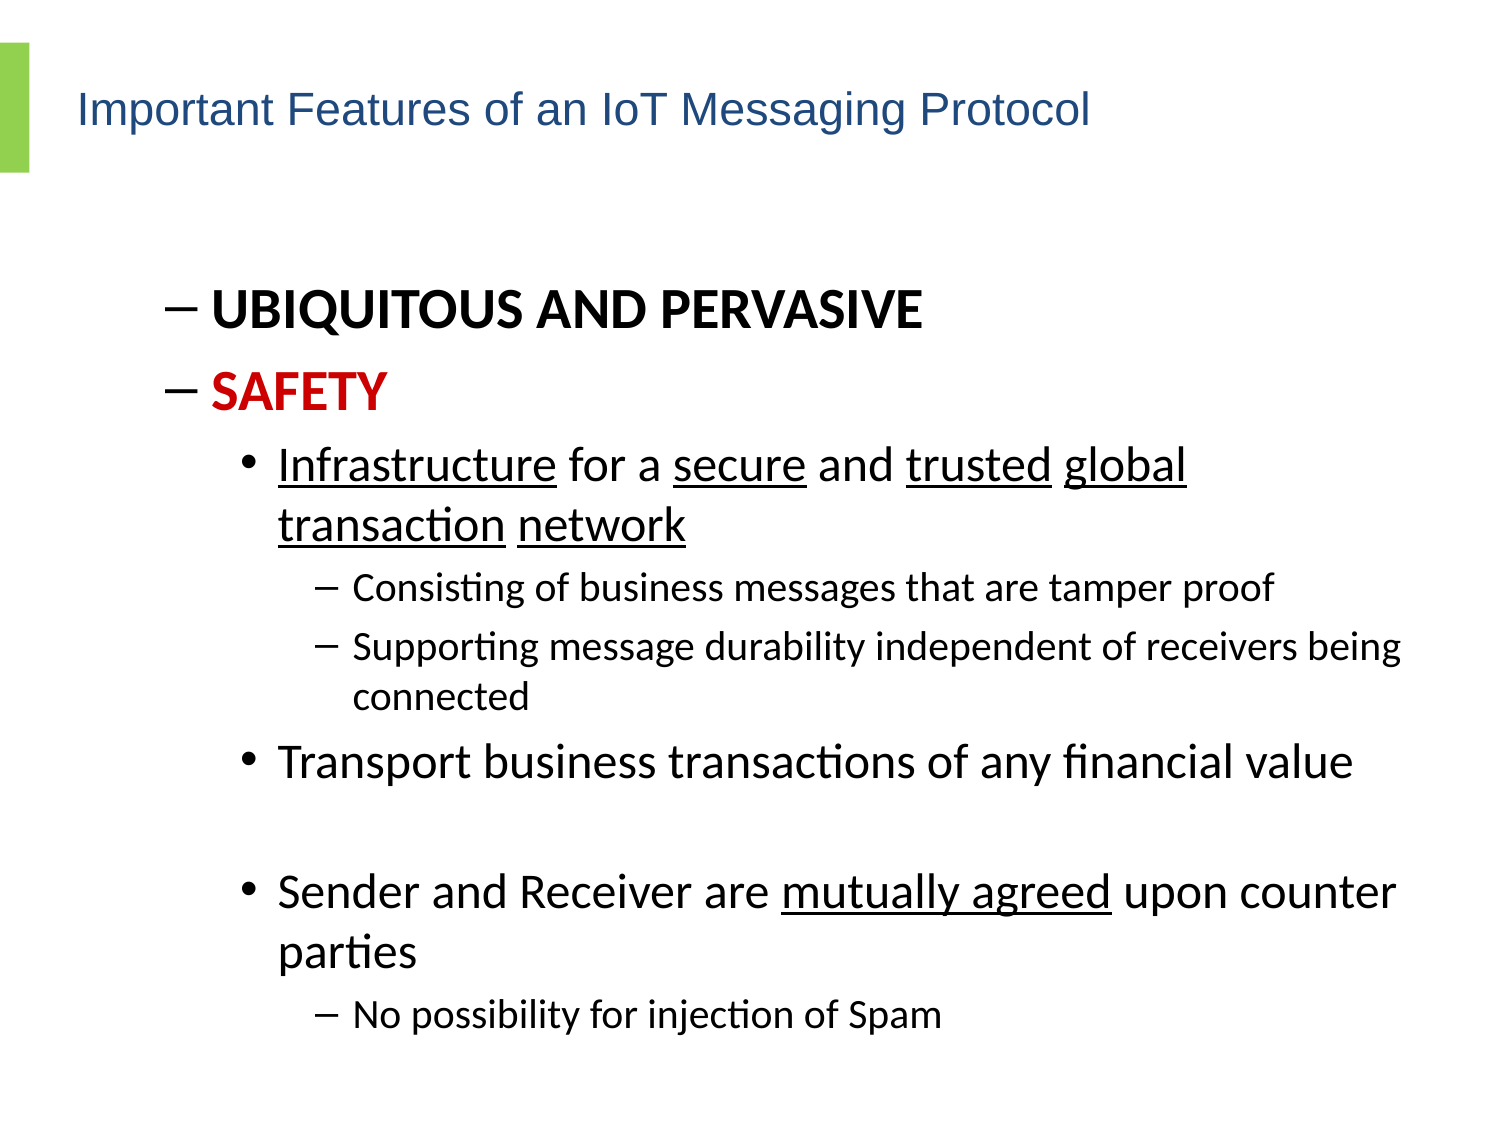

Important Features of an IoT Messaging Protocol
UBIQUITOUS AND PERVASIVE
SAFETY
Infrastructure for a secure and trusted global transaction network
Consisting of business messages that are tamper proof
Supporting message durability independent of receivers being connected
Transport business transactions of any financial value
Sender and Receiver are mutually agreed upon counter parties
No possibility for injection of Spam